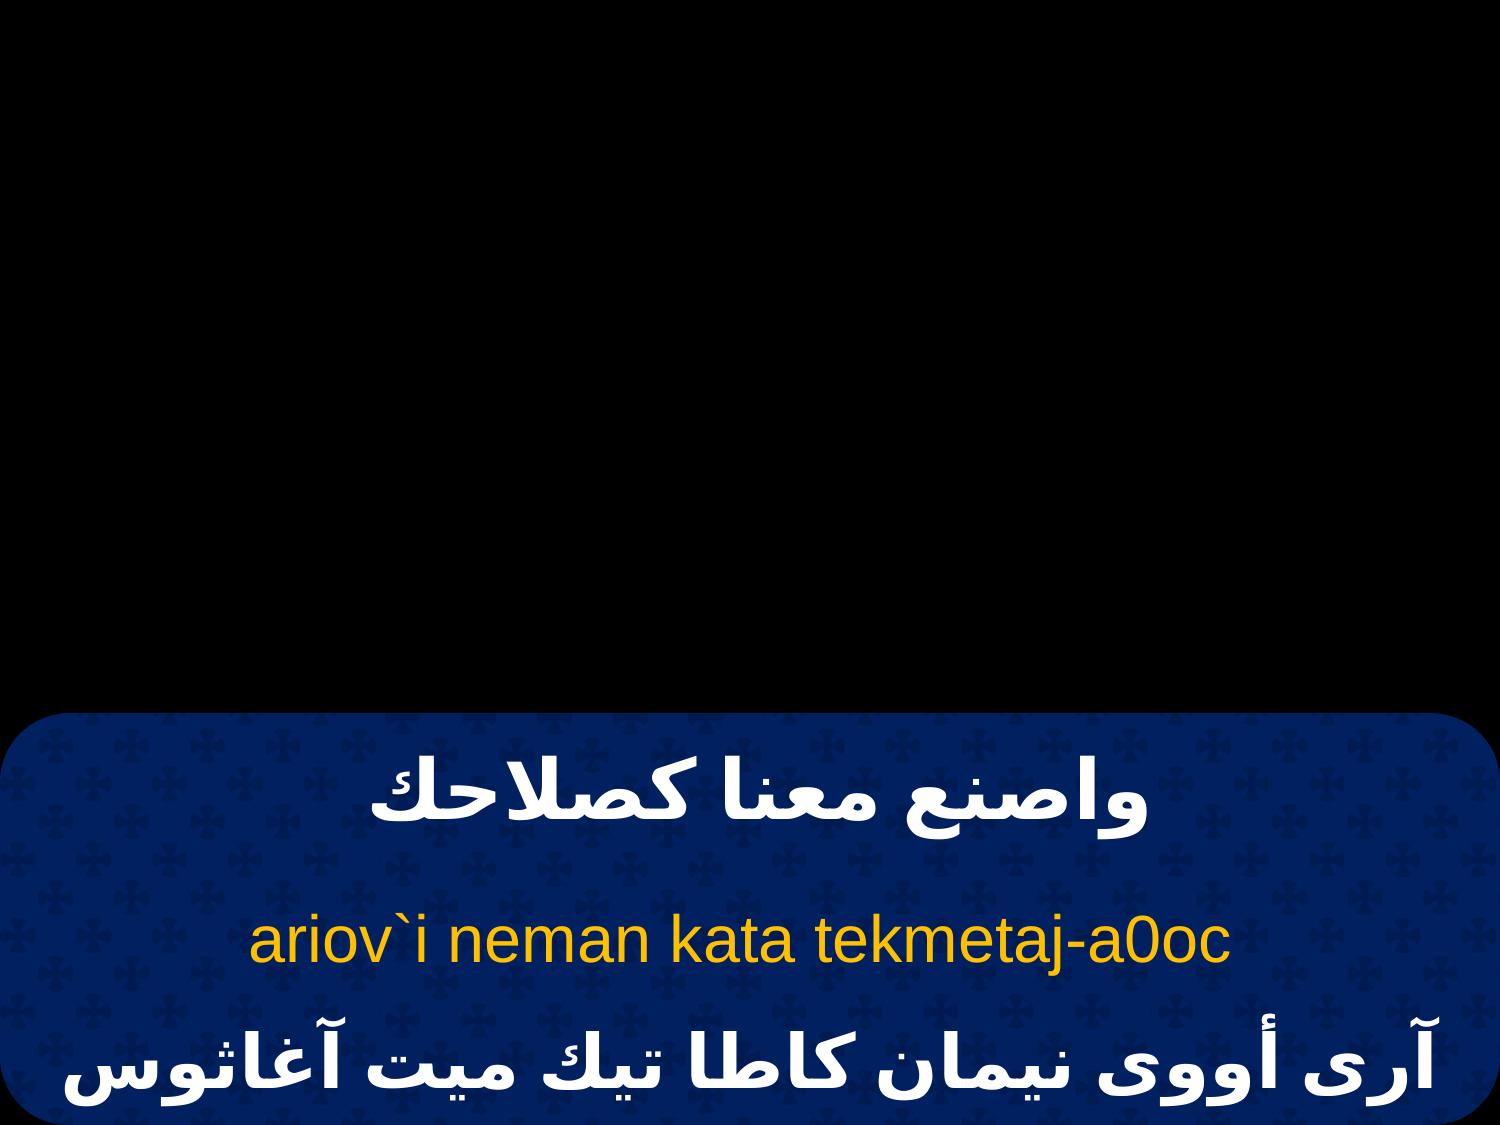

# واصنع معنا كصلاحك
ariov`i neman kata tekmetaj-a0oc
آرى أووى نيمان كاطا تيك ميت آغاثوس